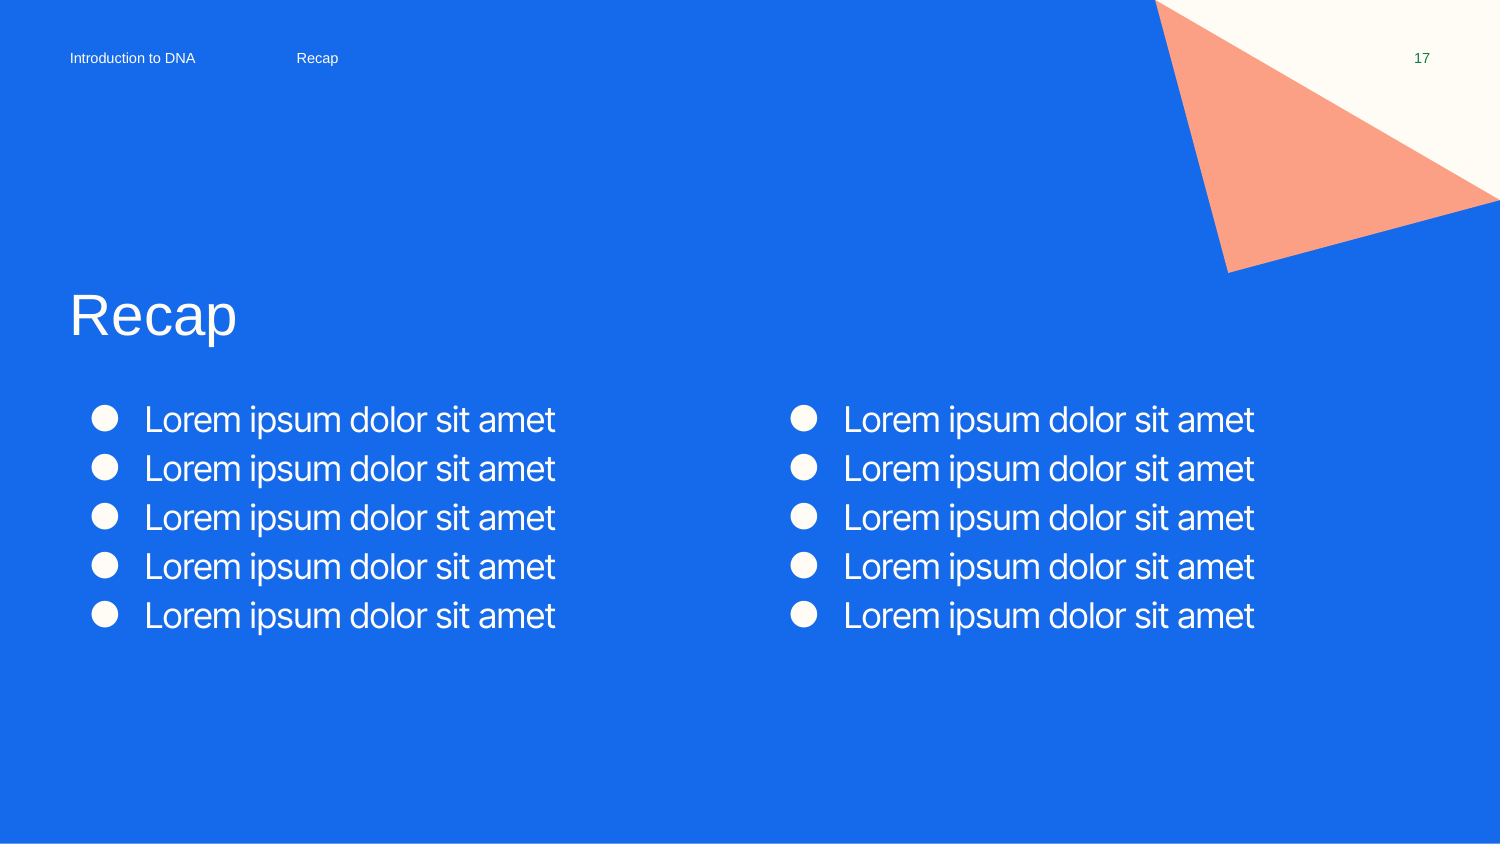

Introduction to DNA
Recap
17
# Recap
Lorem ipsum dolor sit amet
Lorem ipsum dolor sit amet
Lorem ipsum dolor sit amet
Lorem ipsum dolor sit amet
Lorem ipsum dolor sit amet
Lorem ipsum dolor sit amet
Lorem ipsum dolor sit amet
Lorem ipsum dolor sit amet
Lorem ipsum dolor sit amet
Lorem ipsum dolor sit amet